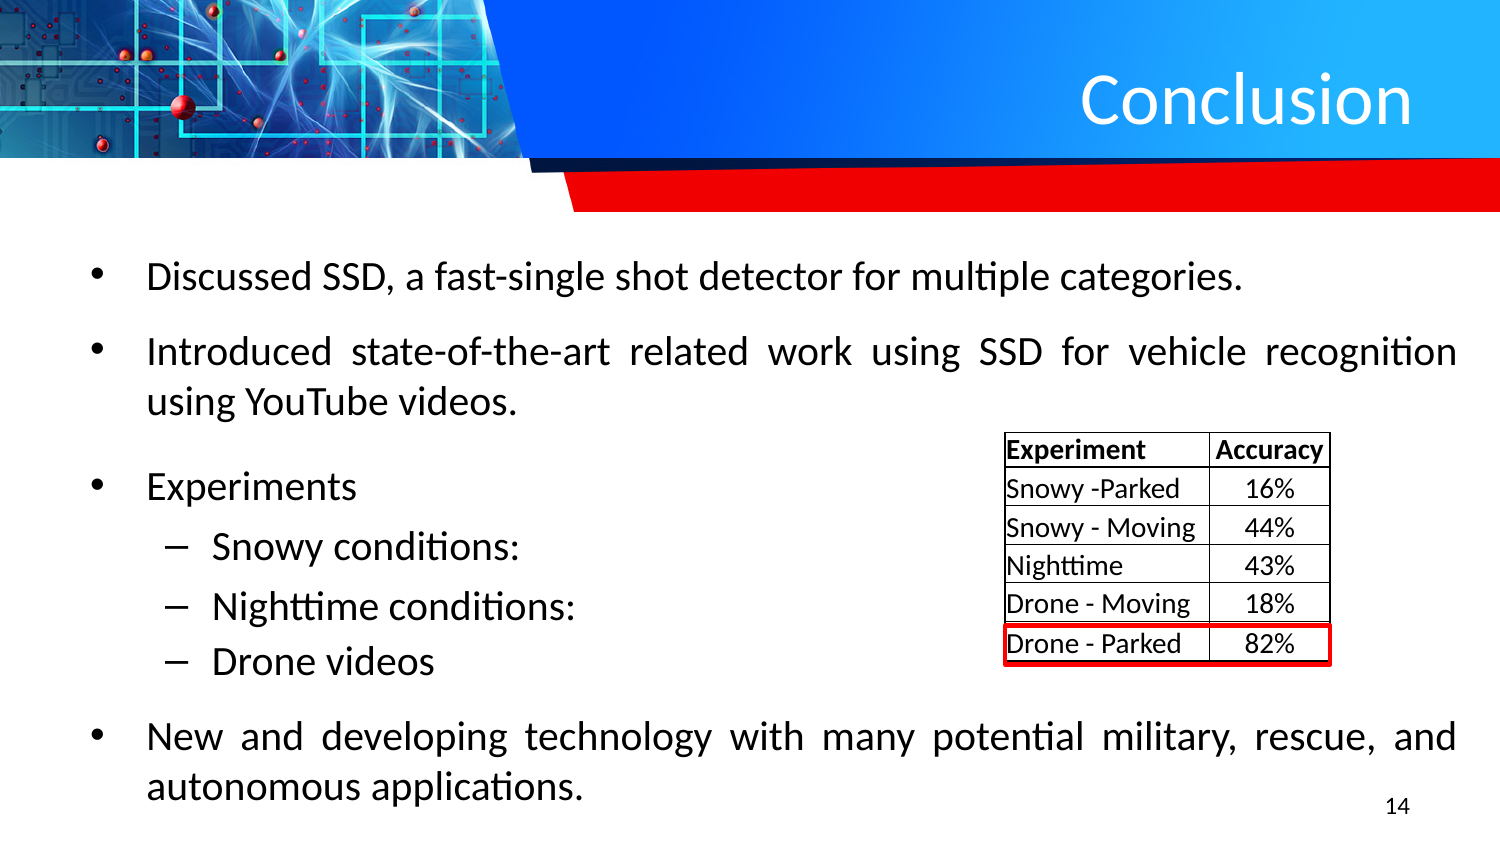

# Conclusion
Discussed SSD, a fast-single shot detector for multiple categories.
Introduced state-of-the-art related work using SSD for vehicle recognition using YouTube videos.
Experiments
Snowy conditions:
Nighttime conditions:
Drone videos
New and developing technology with many potential military, rescue, and autonomous applications.
| Experiment | Accuracy |
| --- | --- |
| Snowy -Parked | 16% |
| Snowy - Moving | 44% |
| Nighttime | 43% |
| Drone - Moving | 18% |
| Drone - Parked | 82% |

14